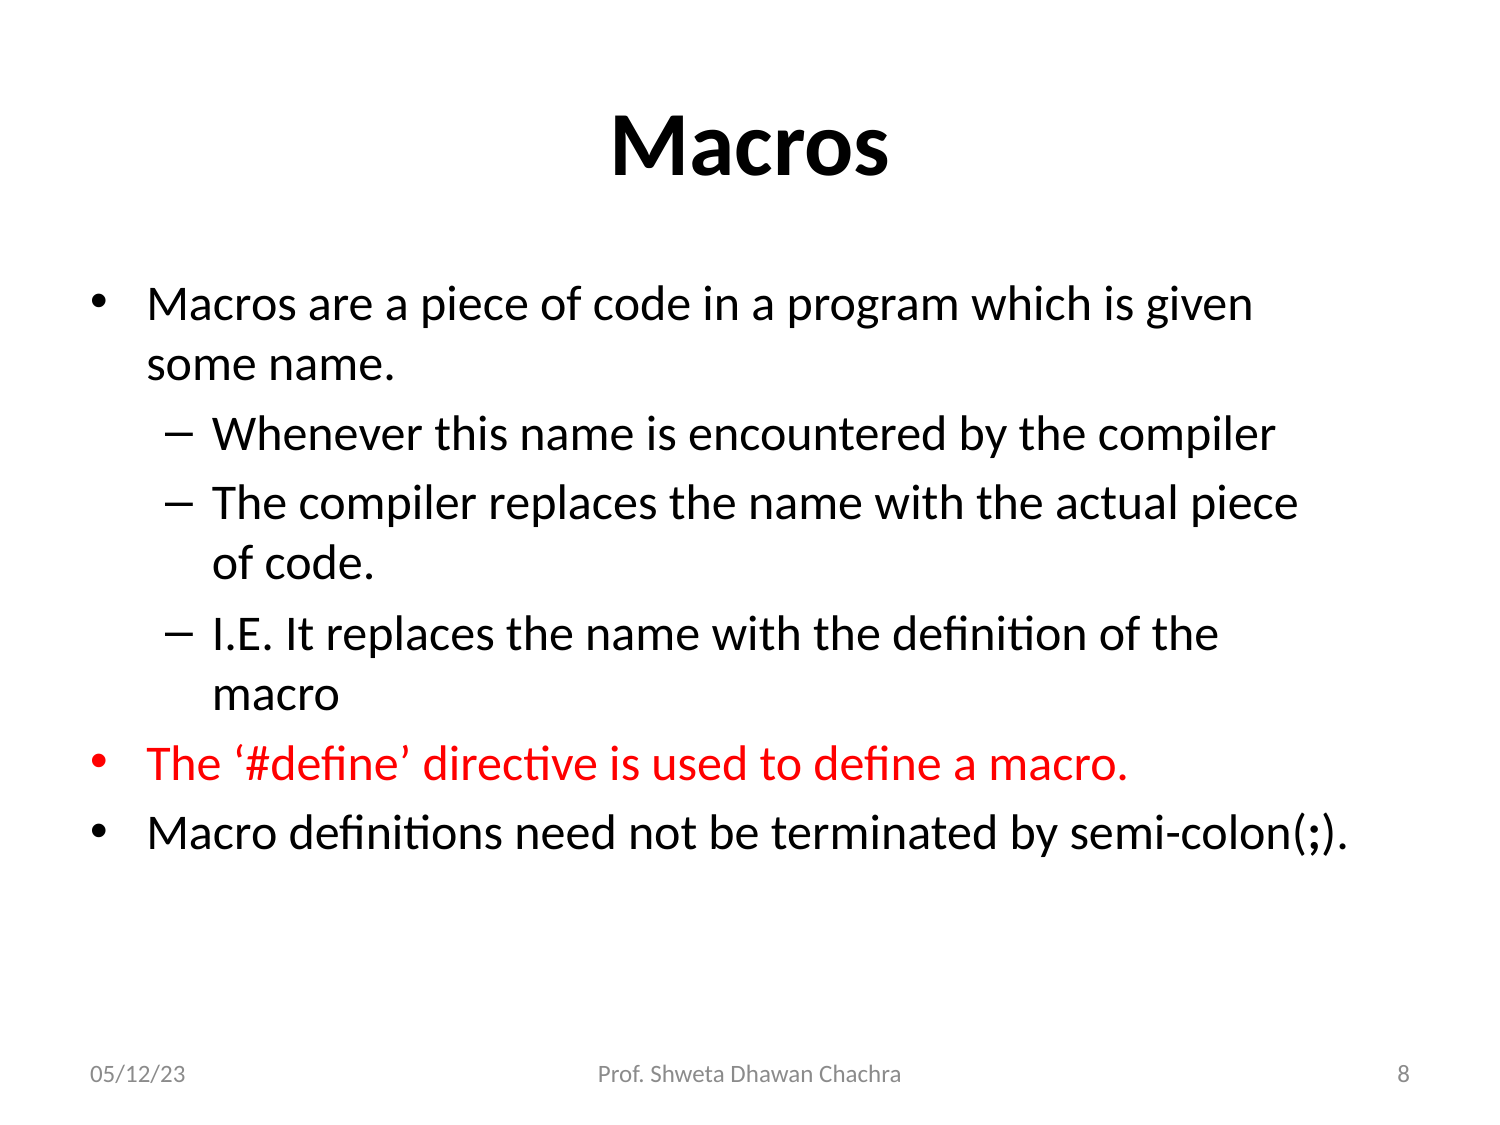

# Macros
Macros are a piece of code in a program which is given some name.
Whenever this name is encountered by the compiler
The compiler replaces the name with the actual piece of code.
I.E. It replaces the name with the definition of the macro
The ‘#define’ directive is used to define a macro.
Macro definitions need not be terminated by semi-colon(;).

05/12/23
Prof. Shweta Dhawan Chachra
8